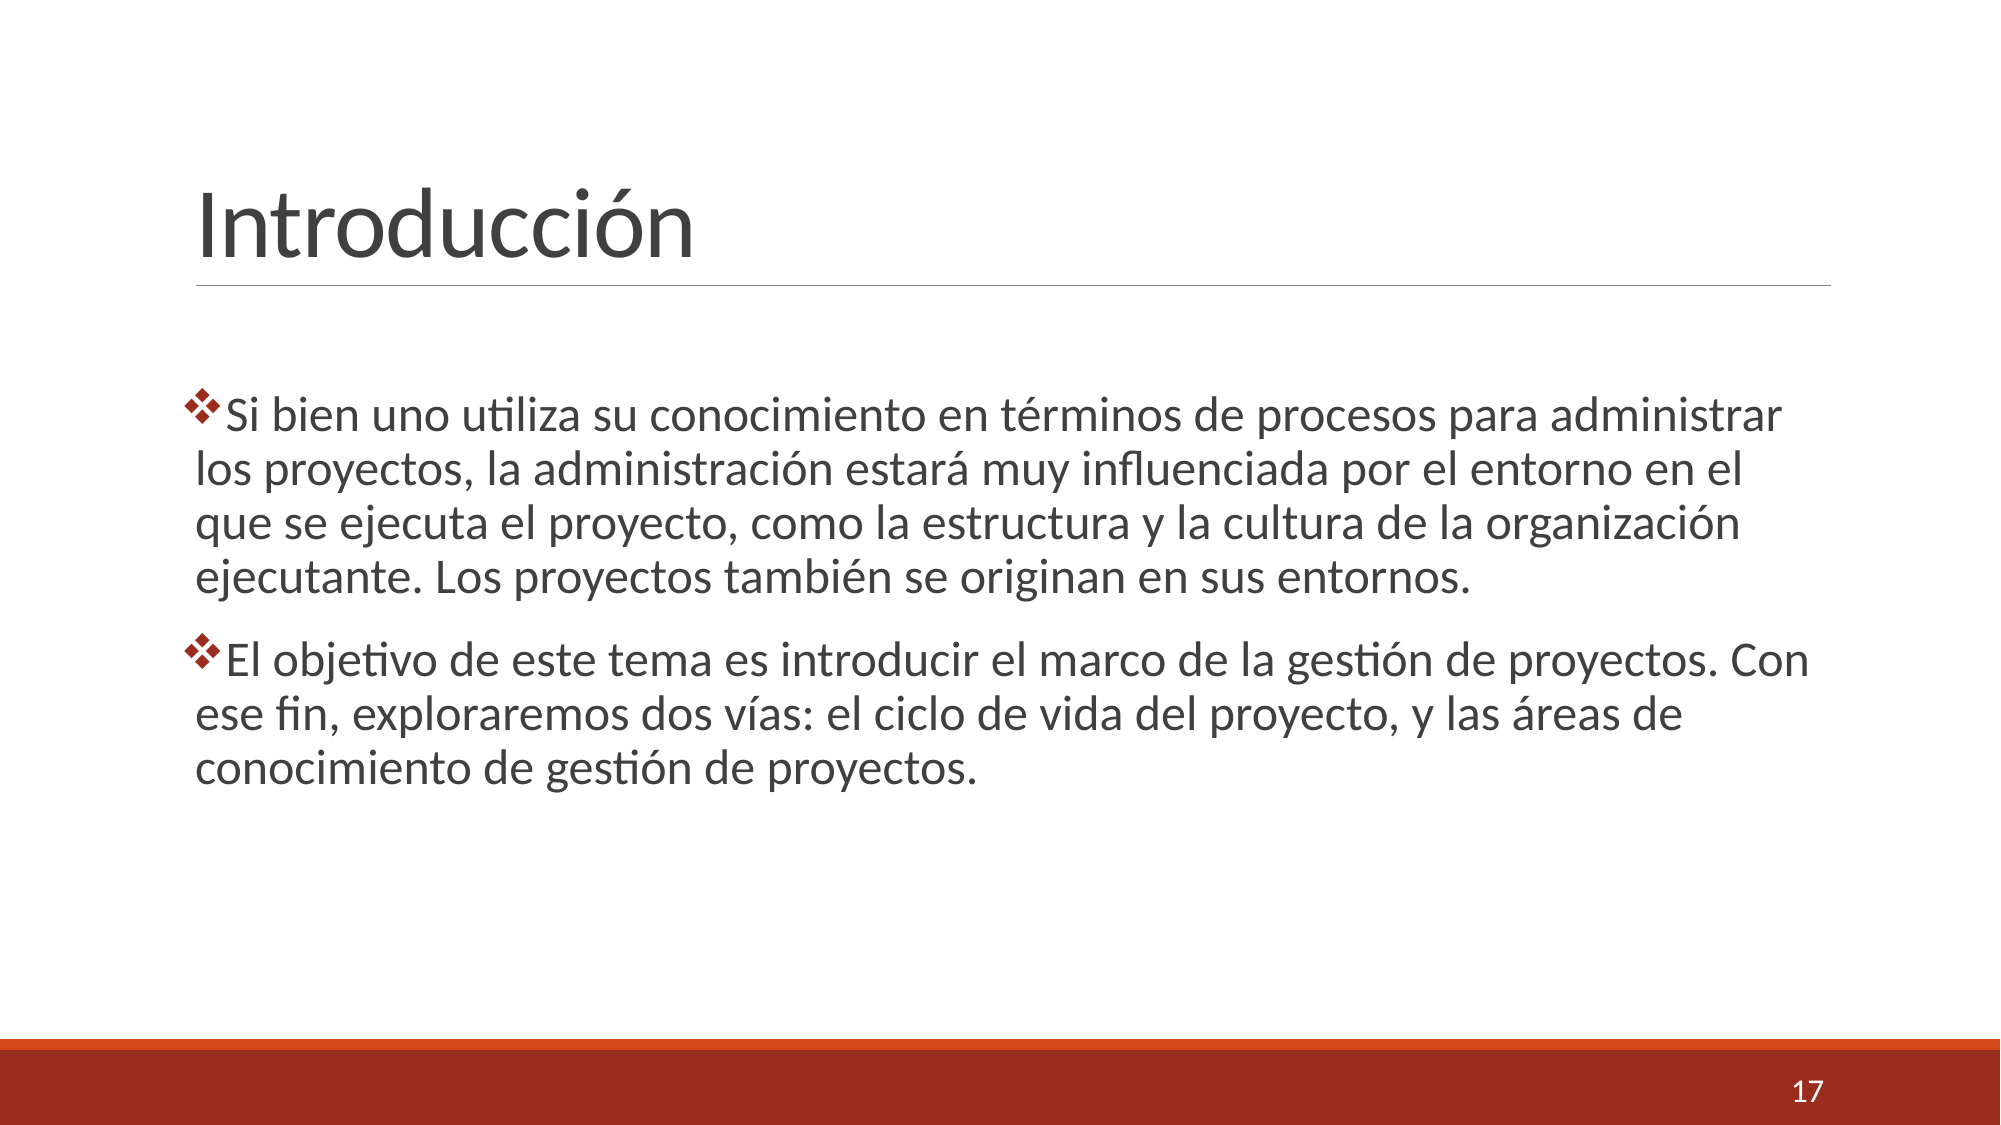

# Introducción
Si bien uno utiliza su conocimiento en términos de procesos para administrar los proyectos, la administración estará muy influenciada por el entorno en el que se ejecuta el proyecto, como la estructura y la cultura de la organización ejecutante. Los proyectos también se originan en sus entornos.
El objetivo de este tema es introducir el marco de la gestión de proyectos. Con ese fin, exploraremos dos vías: el ciclo de vida del proyecto, y las áreas de conocimiento de gestión de proyectos.
17